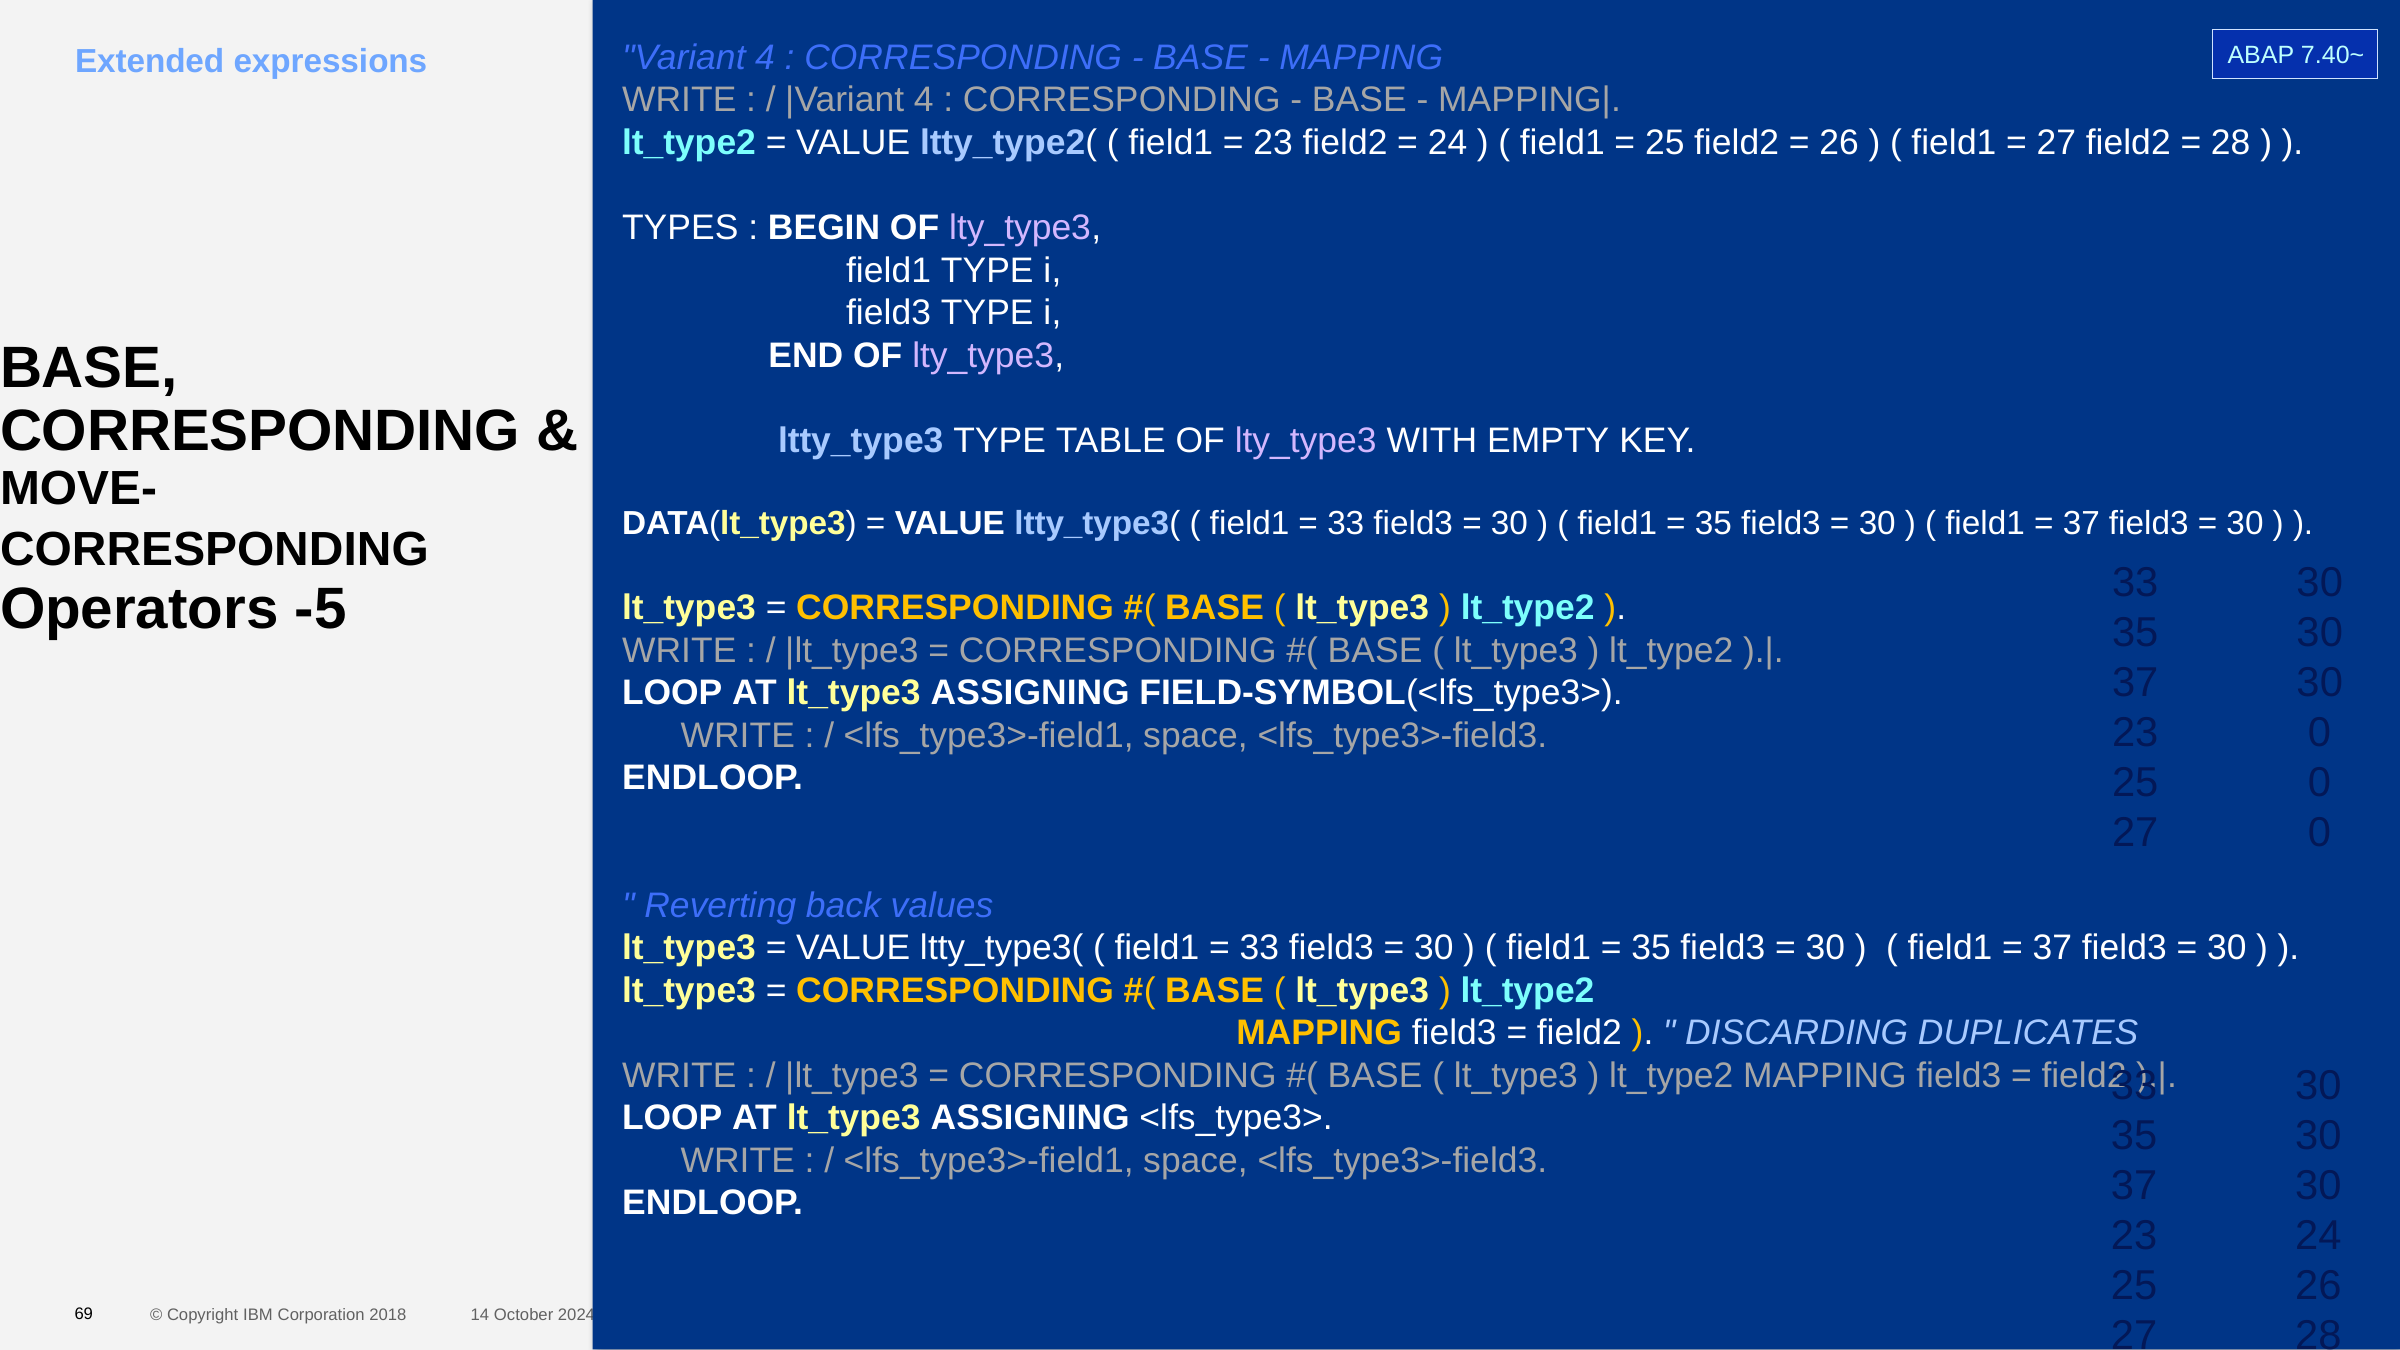

"
"Variant 4 : CORRESPONDING - BASE - MAPPING
WRITE : / |Variant 4 : CORRESPONDING - BASE - MAPPING|.
lt_type2 = VALUE ltty_type2( ( field1 = 23 field2 = 24 ) ( field1 = 25 field2 = 26 ) ( field1 = 27 field2 = 28 ) ).
TYPES : BEGIN OF lty_type3,
                       field1 TYPE i,
                       field3 TYPE i,
               END OF lty_type3,
                ltty_type3 TYPE TABLE OF lty_type3 WITH EMPTY KEY.
DATA(lt_type3) = VALUE ltty_type3( ( field1 = 33 field3 = 30 ) ( field1 = 35 field3 = 30 ) ( field1 = 37 field3 = 30 ) ).
lt_type3 = CORRESPONDING #( BASE ( lt_type3 ) lt_type2 ).
WRITE : / |lt_type3 = CORRESPONDING #( BASE ( lt_type3 ) lt_type2 ).|.
LOOP AT lt_type3 ASSIGNING FIELD-SYMBOL(<lfs_type3>).
      WRITE : / <lfs_type3>-field1, space, <lfs_type3>-field3.
ENDLOOP.

" Reverting back values
lt_type3 = VALUE ltty_type3( ( field1 = 33 field3 = 30 ) ( field1 = 35 field3 = 30 )  ( field1 = 37 field3 = 30 ) ).
lt_type3 = CORRESPONDING #( BASE ( lt_type3 ) lt_type2
                                                               MAPPING field3 = field2 ). " DISCARDING DUPLICATES
WRITE : / |lt_type3 = CORRESPONDING #( BASE ( lt_type3 ) lt_type2 MAPPING field3 = field2 ).|.
LOOP AT lt_type3 ASSIGNING <lfs_type3>.
      WRITE : / <lfs_type3>-field1, space, <lfs_type3>-field3.
ENDLOOP.

ABAP 7.40~
Extended expressions

# BASE, CORRESPONDING & MOVE-CORRESPONDING  Operators -5
        33            30
        35            30
        37            30
        23             0
        25             0
        27             0
        33            30
        35            30
        37            30
        23            24
        25            26
        27            28